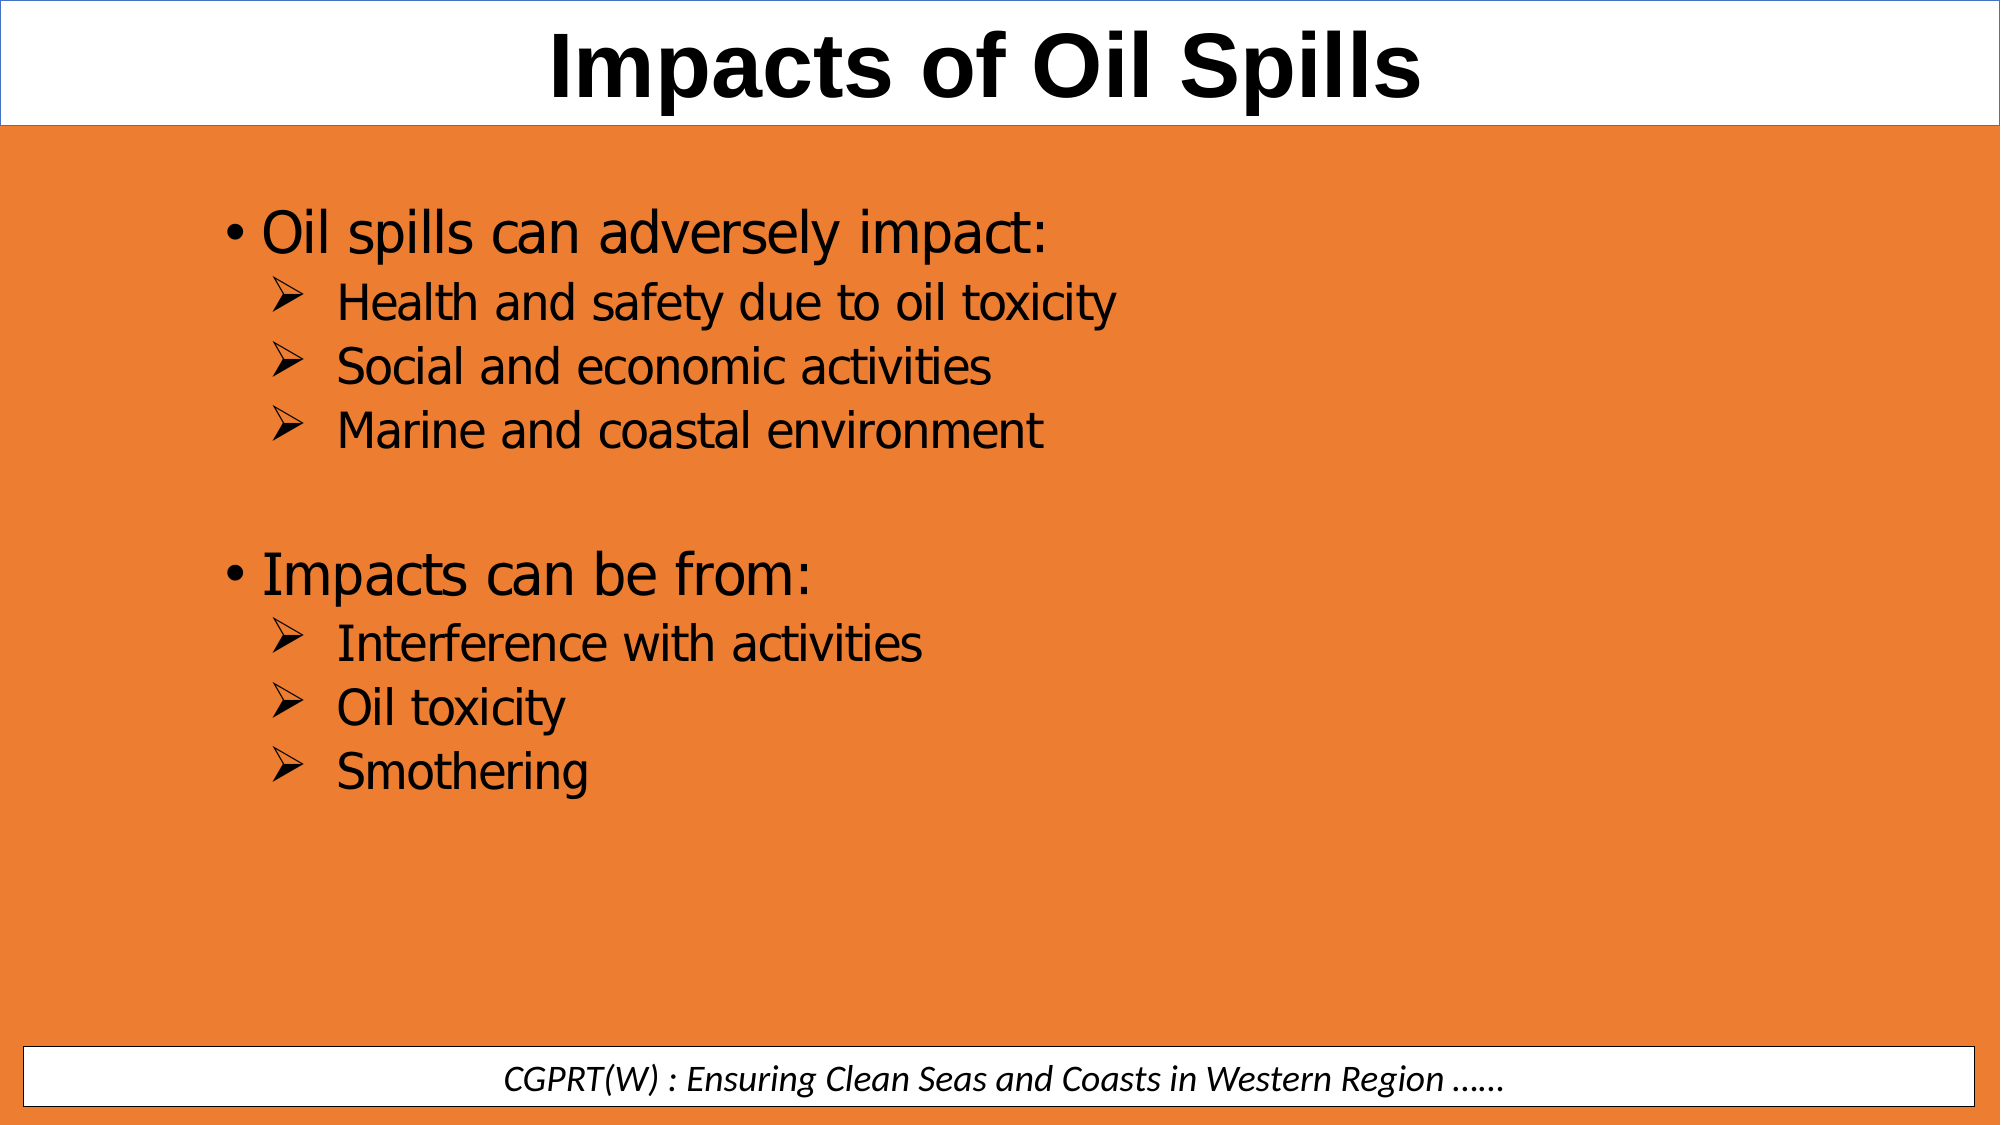

Impacts of Oil Spills
Oil spills can adversely impact:
Health and safety due to oil toxicity
Social and economic activities
Marine and coastal environment

Impacts can be from:
Interference with activities
Oil toxicity
Smothering

 CGPRT(W) : Ensuring Clean Seas and Coasts in Western Region ……